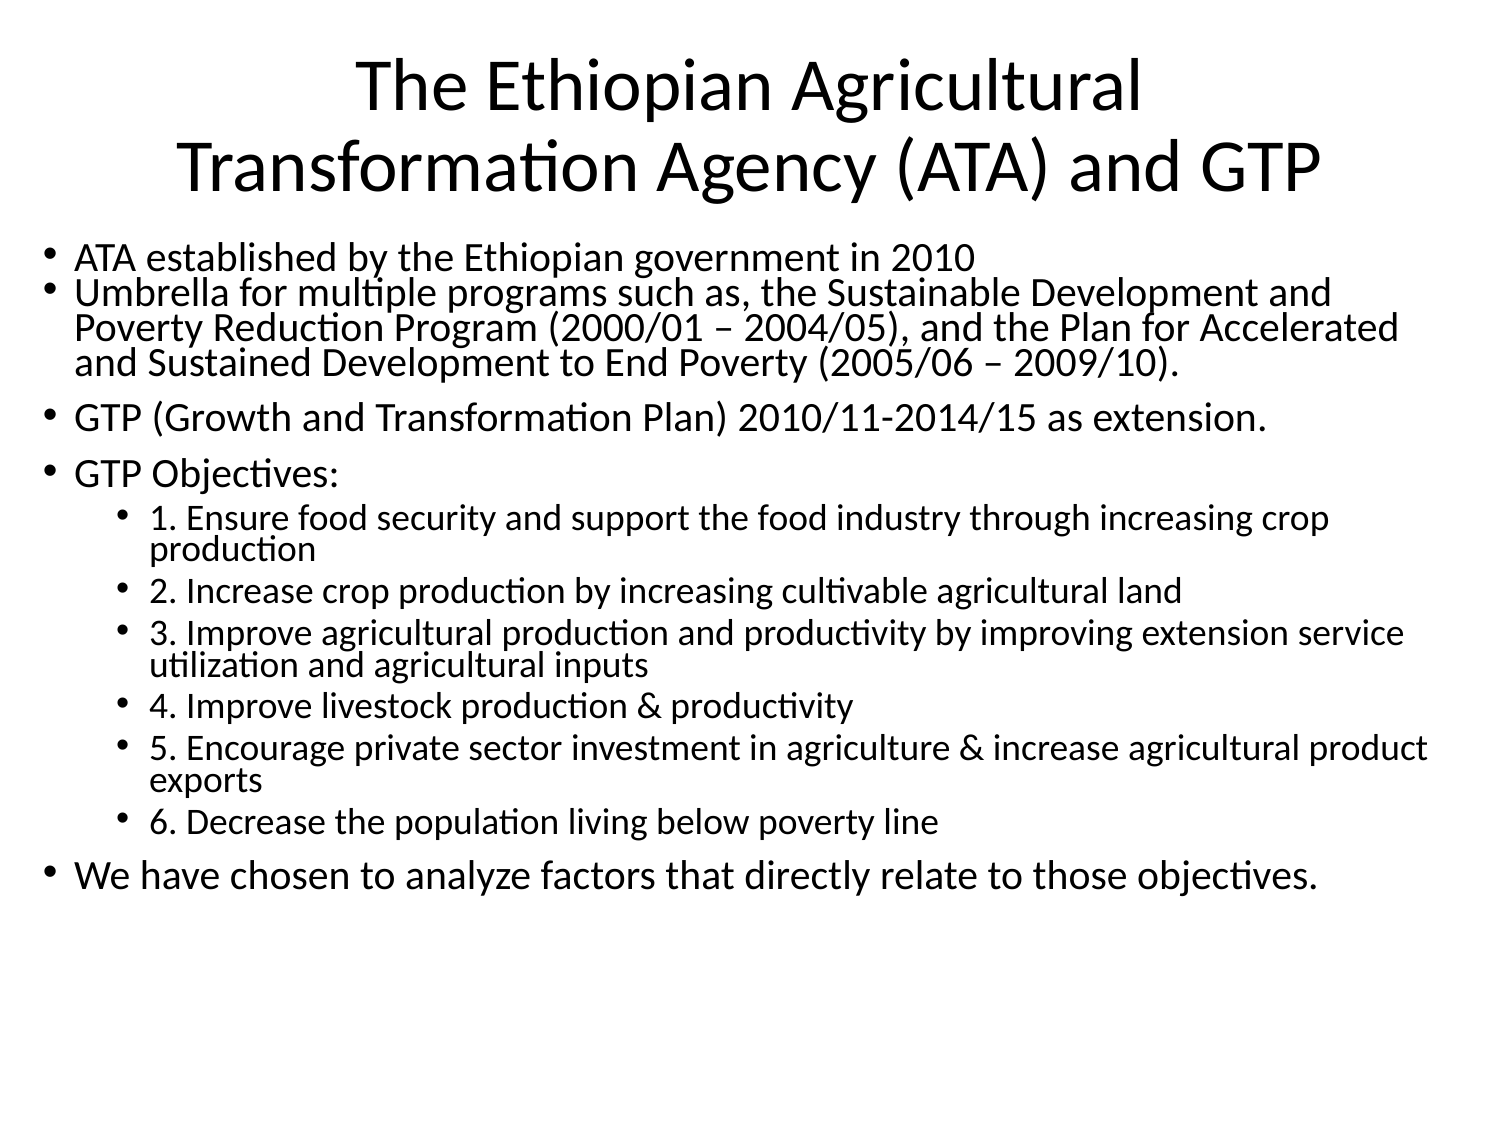

# The Ethiopian Agricultural Transformation Agency (ATA) and GTP
ATA established by the Ethiopian government in 2010
Umbrella for multiple programs such as, the Sustainable Development and Poverty Reduction Program (2000/01 – 2004/05), and the Plan for Accelerated and Sustained Development to End Poverty (2005/06 – 2009/10).
GTP (Growth and Transformation Plan) 2010/11-2014/15 as extension.
GTP Objectives:
1. Ensure food security and support the food industry through increasing crop production
2. Increase crop production by increasing cultivable agricultural land
3. Improve agricultural production and productivity by improving extension service utilization and agricultural inputs
4. Improve livestock production & productivity
5. Encourage private sector investment in agriculture & increase agricultural product exports
6. Decrease the population living below poverty line
We have chosen to analyze factors that directly relate to those objectives.